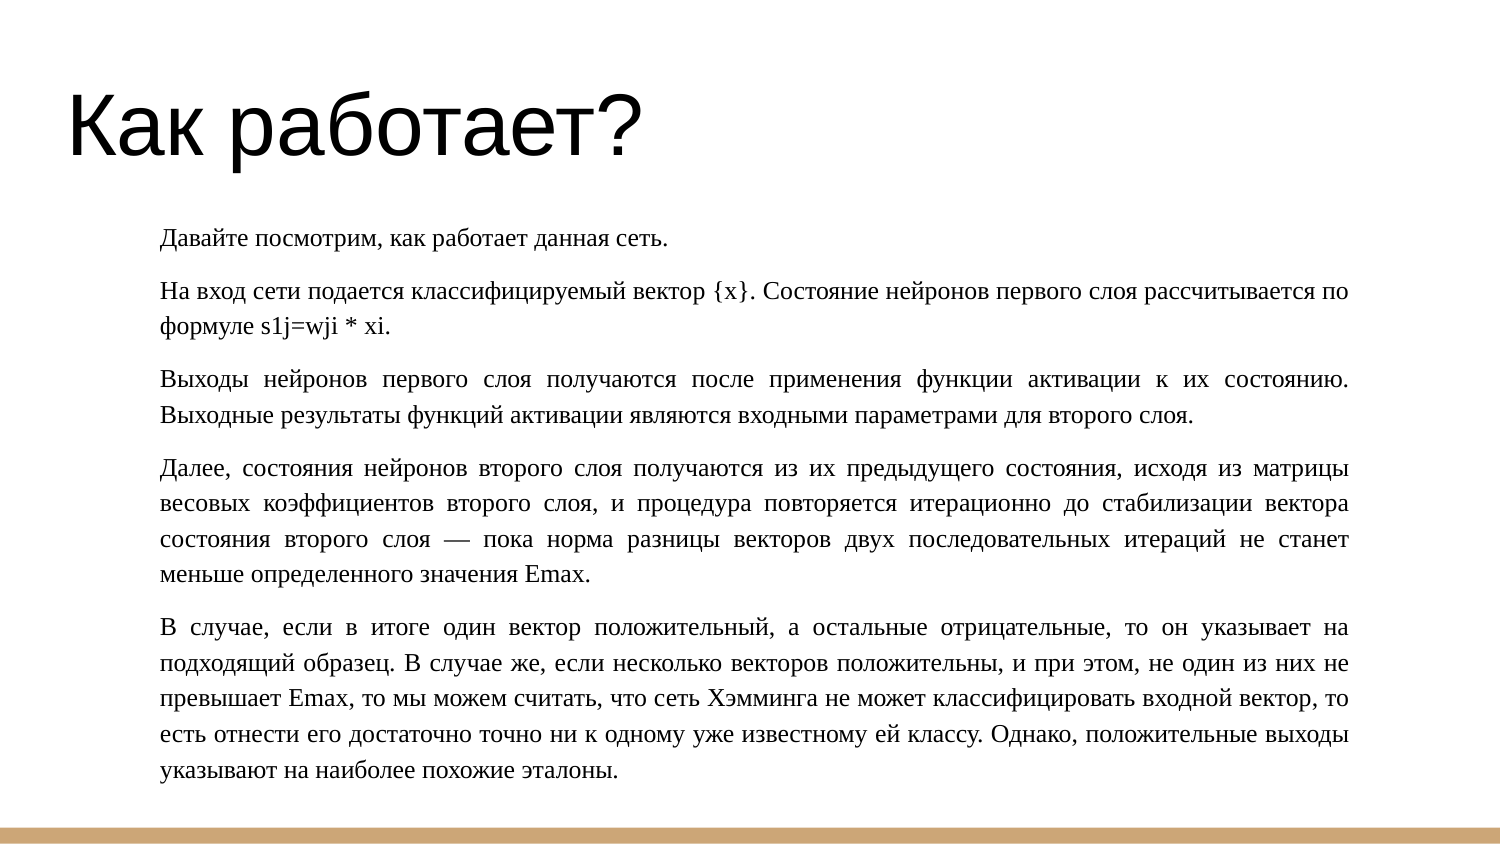

# Как работает?
Давайте посмотрим, как работает данная сеть.​
На вход сети подается классифицируемый вектор {x}. Состояние нейронов первого слоя рассчитывается по формуле s1j=wji * xi.​
Выходы нейронов первого слоя получаются после применения функции активации к их состоянию. Выходные результаты функций активации являются входными параметрами для второго слоя.​
Далее, состояния нейронов второго слоя получаются из их предыдущего состояния, исходя из матрицы весовых коэффициентов второго слоя, и процедура повторяется итерационно до стабилизации вектора состояния второго слоя — пока норма разницы векторов двух последовательных итераций не станет меньше определенного значения Emax.​
В случае, если в итоге один вектор положительный, а остальные отрицательные, то он указывает на подходящий образец. В случае же, если несколько векторов положительны, и при этом, не один из них не превышает Emax, то мы можем считать, что сеть Хэмминга не может классифицировать входной вектор, то есть отнести его достаточно точно ни к одному уже известному ей классу. Однако, положительные выходы указывают на наиболее похожие эталоны.​